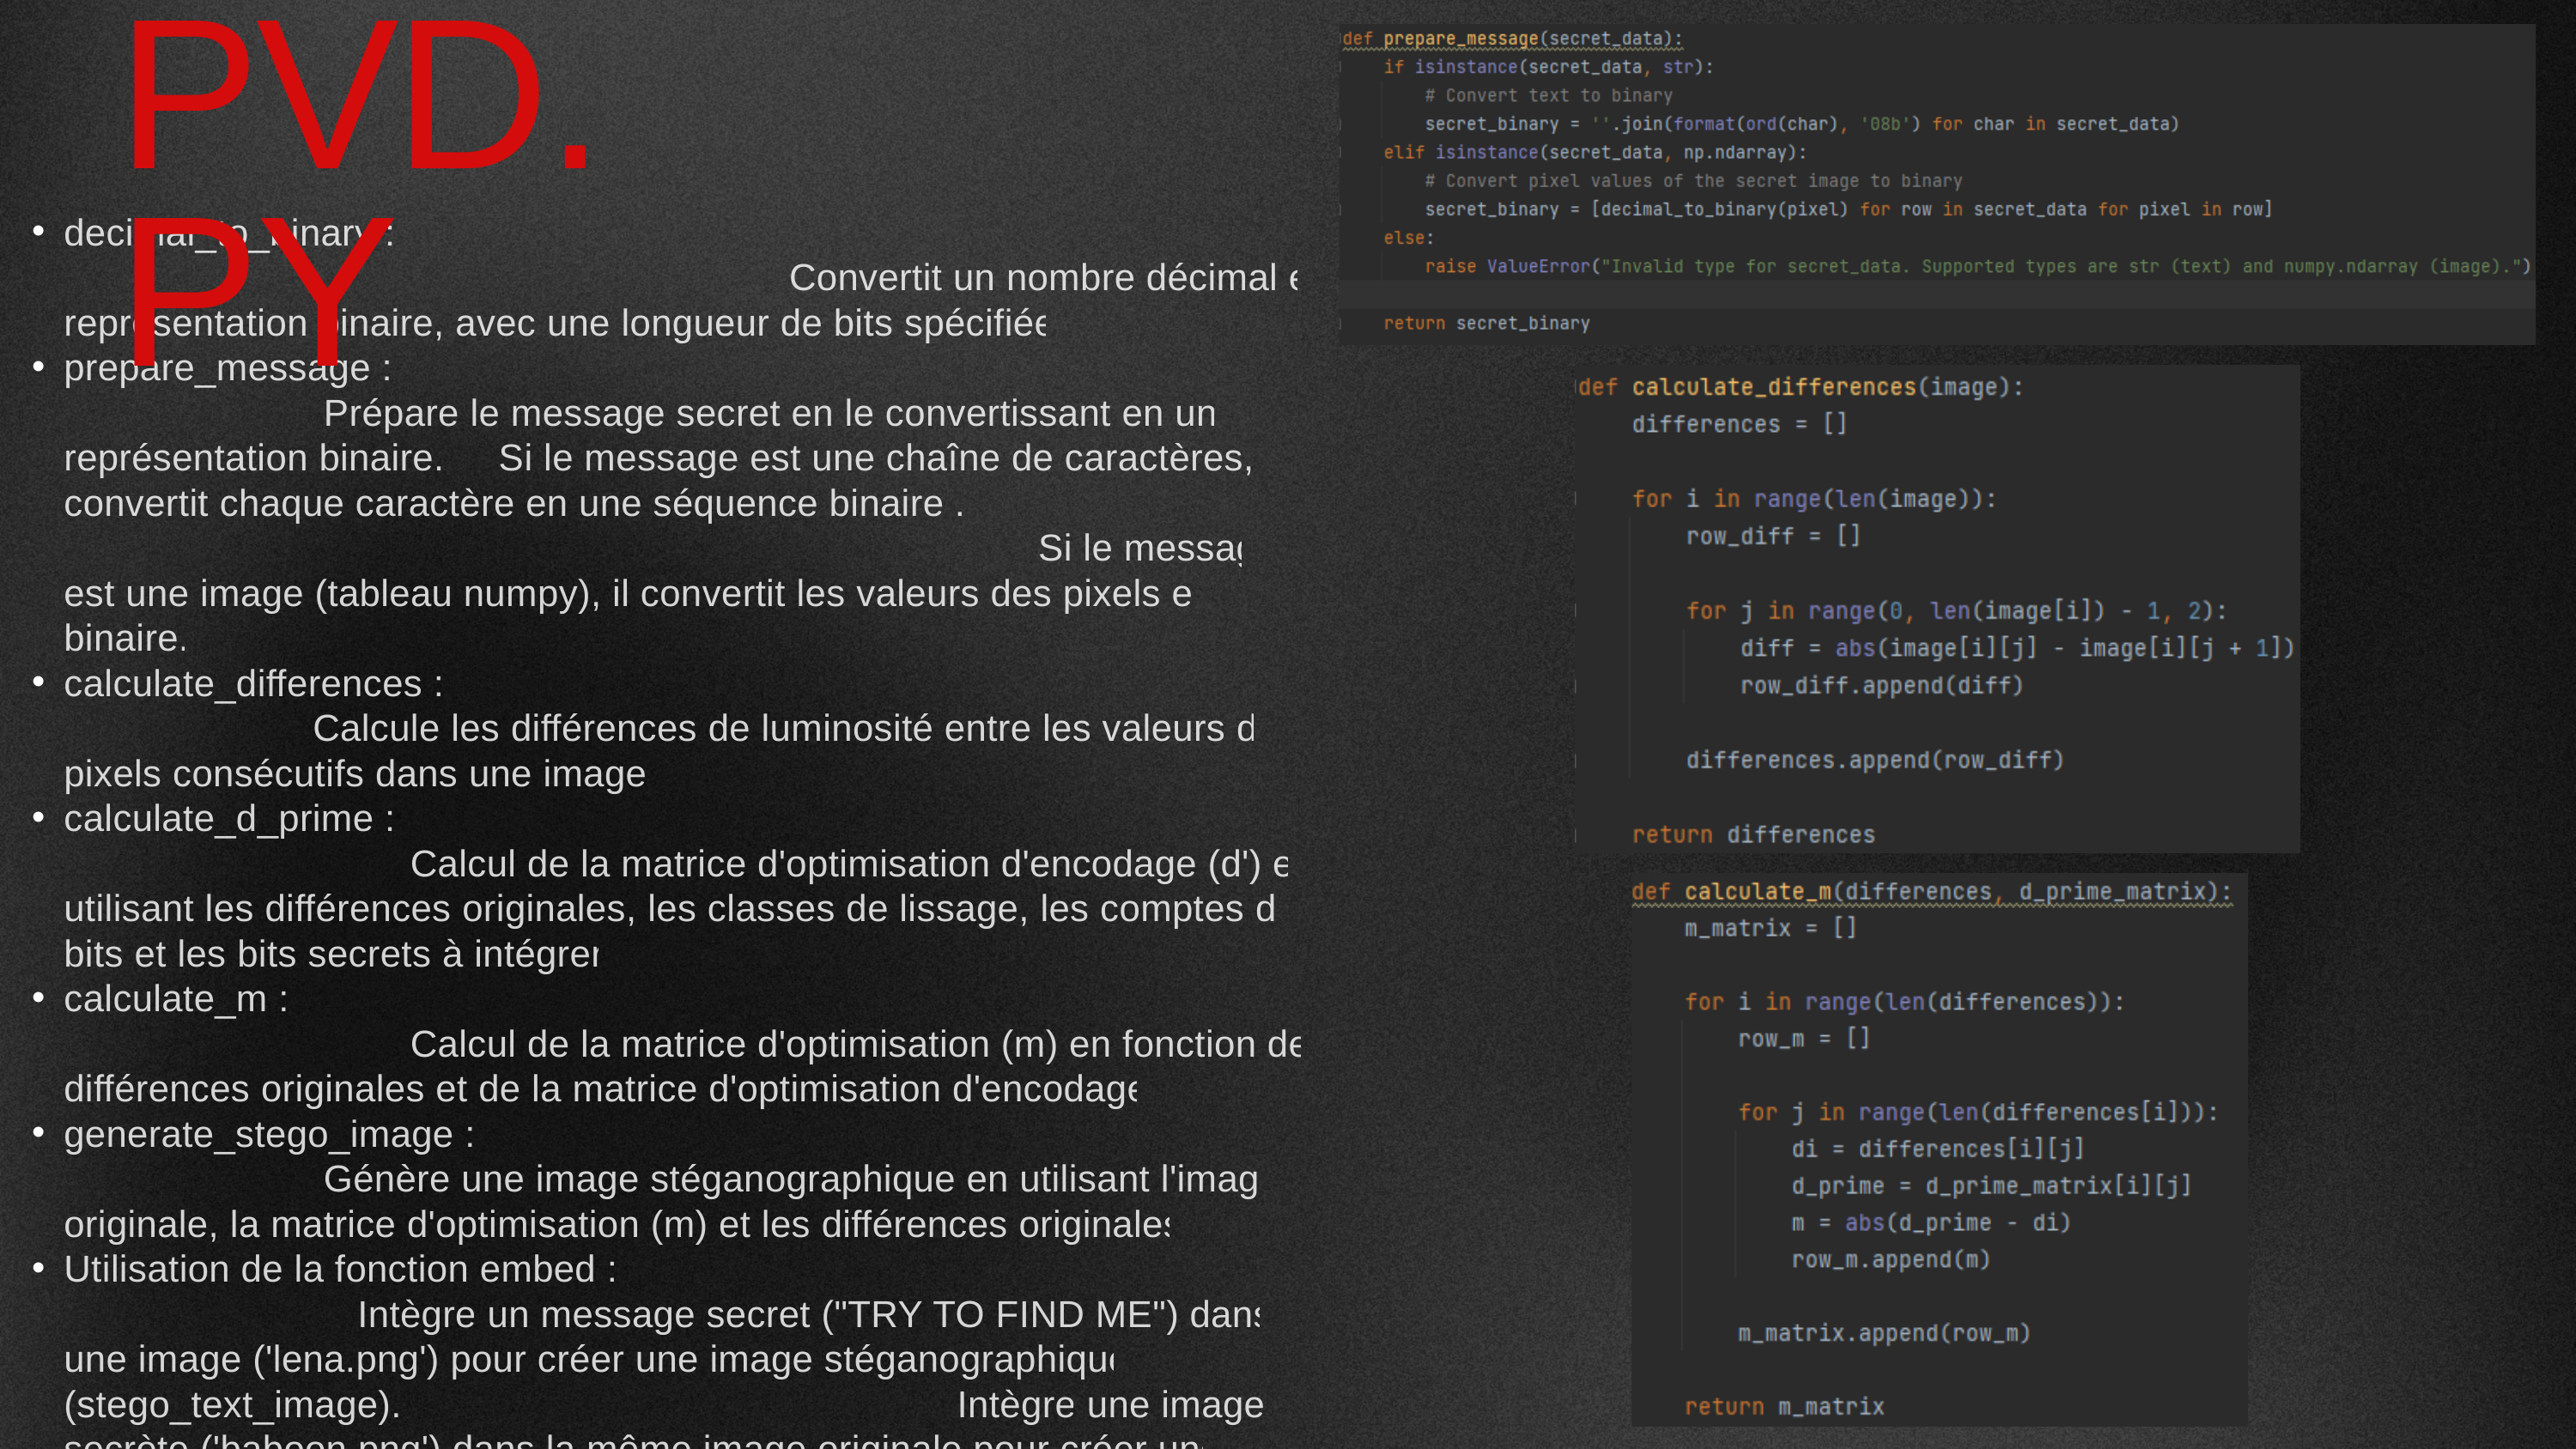

PVD.PY

decimal_to_binary :                                                                                                                                                          Convertit un nombre décimal en représentation binaire, avec une longueur de bits spécifiée.
prepare_message :                                                                                                                Prépare le message secret en le convertissant en une représentation binaire.     Si le message est une chaîne de caractères, il convertit chaque caractère en une séquence binaire .                                                                                                                             Si le message est une image (tableau numpy), il convertit les valeurs des pixels en binaire.
calculate_differences :                                                                                                          Calcule les différences de luminosité entre les valeurs de pixels consécutifs dans une image.
calculate_d_prime :                                                                                                                       Calcul de la matrice d'optimisation d'encodage (d') en utilisant les différences originales, les classes de lissage, les comptes de bits et les bits secrets à intégrer.
calculate_m :                                                                                                                                 Calcul de la matrice d'optimisation (m) en fonction des différences originales et de la matrice d'optimisation d'encodage.
generate_stego_image :                                                                                                        Génère une image stéganographique en utilisant l'image originale, la matrice d'optimisation (m) et les différences originales.
Utilisation de la fonction embed :                                                                                              Intègre un message secret ("TRY TO FIND ME") dans une image ('lena.png') pour créer une image stéganographique (stego_text_image).                                                   Intègre une image secrète ('baboon.png') dans la même image originale pour créer une seconde image stéganographique (stego_image_image).